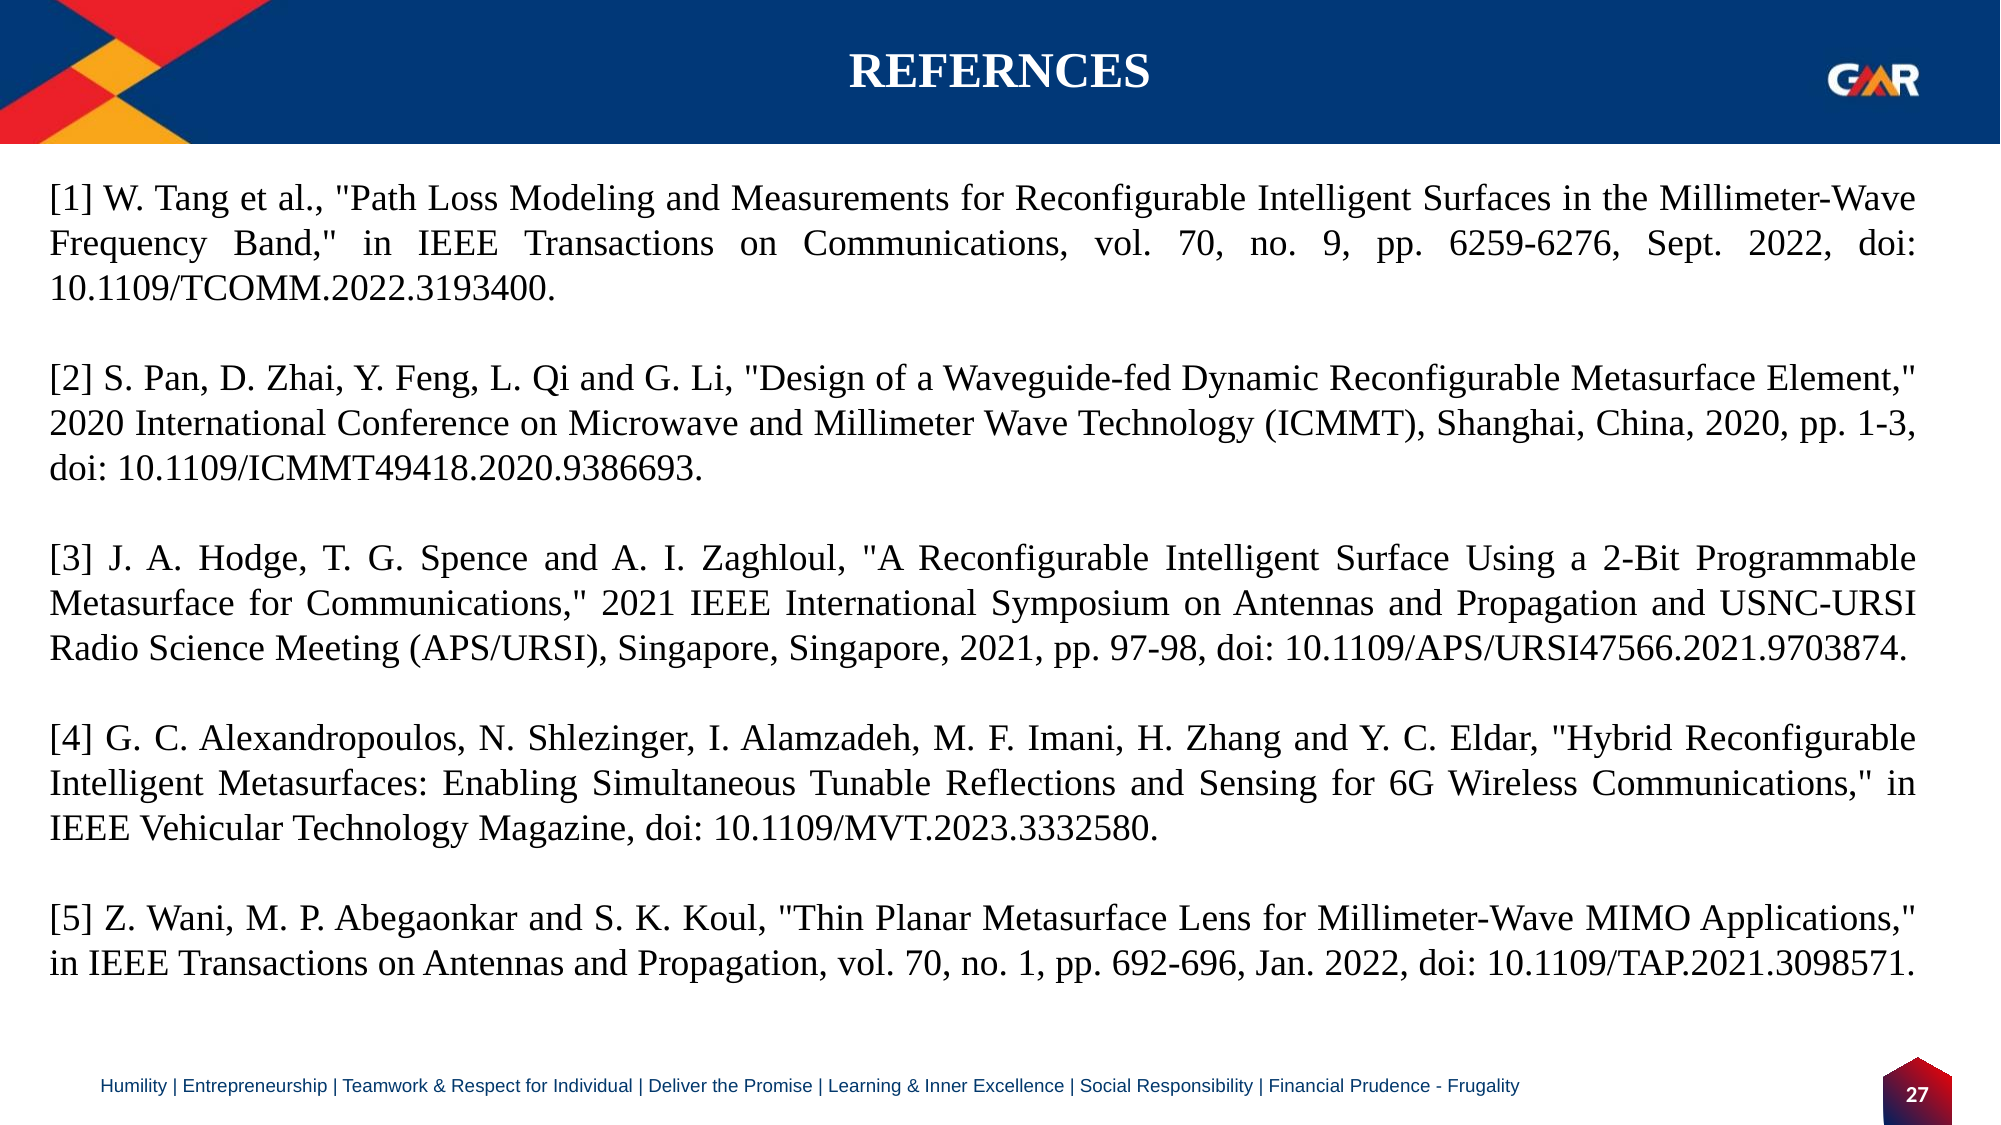

# REFERNCES
[1] W. Tang et al., "Path Loss Modeling and Measurements for Reconfigurable Intelligent Surfaces in the Millimeter-Wave Frequency Band," in IEEE Transactions on Communications, vol. 70, no. 9, pp. 6259-6276, Sept. 2022, doi: 10.1109/TCOMM.2022.3193400.

[2] S. Pan, D. Zhai, Y. Feng, L. Qi and G. Li, "Design of a Waveguide-fed Dynamic Reconfigurable Metasurface Element," 2020 International Conference on Microwave and Millimeter Wave Technology (ICMMT), Shanghai, China, 2020, pp. 1-3, doi: 10.1109/ICMMT49418.2020.9386693.

[3] J. A. Hodge, T. G. Spence and A. I. Zaghloul, "A Reconfigurable Intelligent Surface Using a 2-Bit Programmable Metasurface for Communications," 2021 IEEE International Symposium on Antennas and Propagation and USNC-URSI Radio Science Meeting (APS/URSI), Singapore, Singapore, 2021, pp. 97-98, doi: 10.1109/APS/URSI47566.2021.9703874.

[4] G. C. Alexandropoulos, N. Shlezinger, I. Alamzadeh, M. F. Imani, H. Zhang and Y. C. Eldar, "Hybrid Reconfigurable Intelligent Metasurfaces: Enabling Simultaneous Tunable Reflections and Sensing for 6G Wireless Communications," in IEEE Vehicular Technology Magazine, doi: 10.1109/MVT.2023.3332580.

[5] Z. Wani, M. P. Abegaonkar and S. K. Koul, "Thin Planar Metasurface Lens for Millimeter-Wave MIMO Applications," in IEEE Transactions on Antennas and Propagation, vol. 70, no. 1, pp. 692-696, Jan. 2022, doi: 10.1109/TAP.2021.3098571.